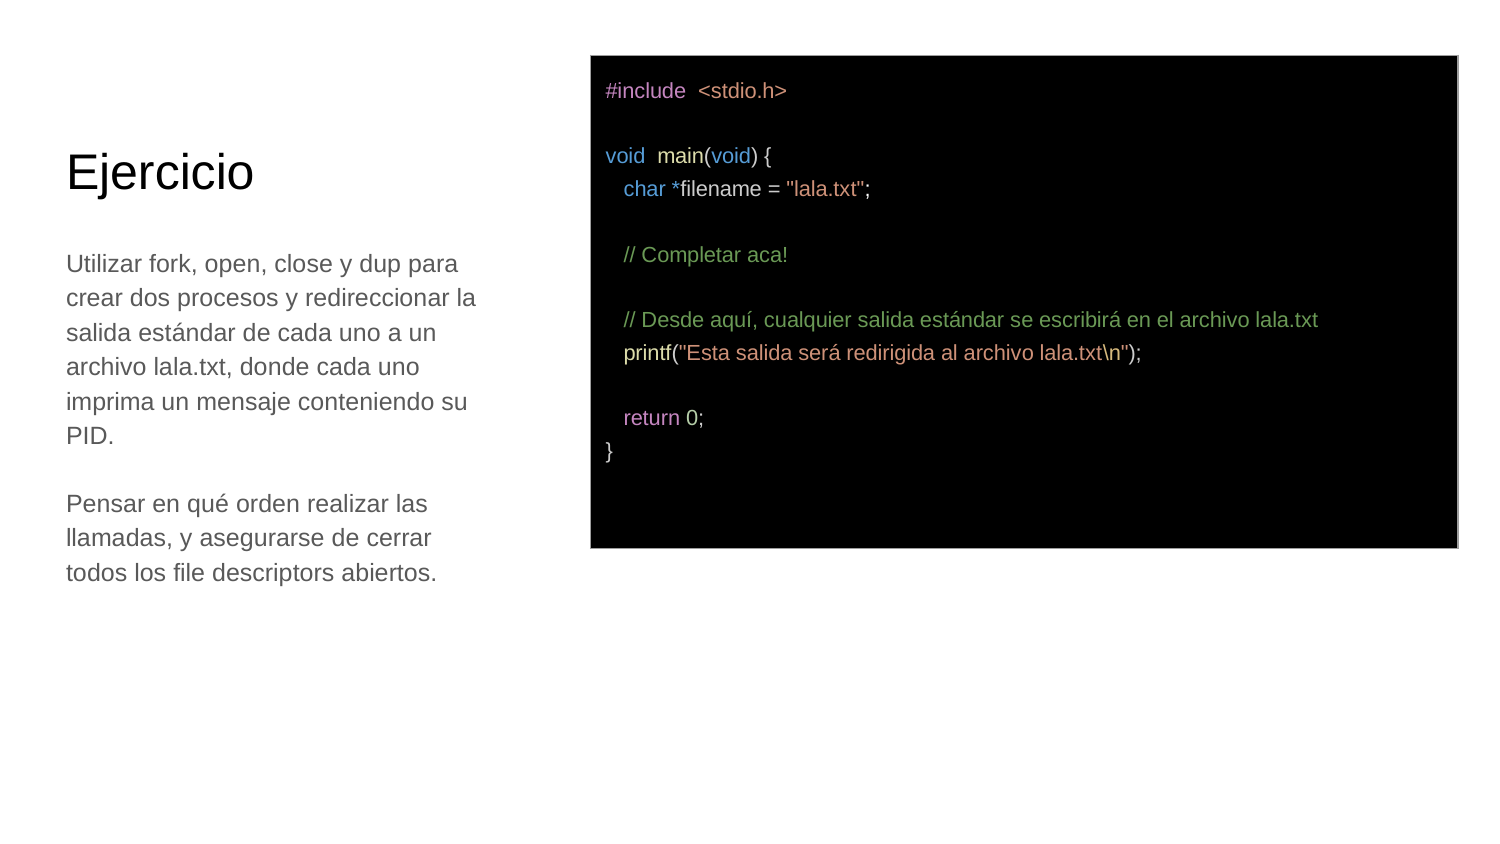

| #include <stdio.h> void main(void) { char \*filename = "lala.txt"; // Completar aca! // Desde aquí, cualquier salida estándar se escribirá en el archivo lala.txt printf("Esta salida será redirigida al archivo lala.txt\n"); return 0; } |
| --- |
# Ejercicio
Utilizar fork, open, close y dup para crear dos procesos y redireccionar la salida estándar de cada uno a un archivo lala.txt, donde cada uno imprima un mensaje conteniendo su PID.
Pensar en qué orden realizar las llamadas, y asegurarse de cerrar todos los file descriptors abiertos.